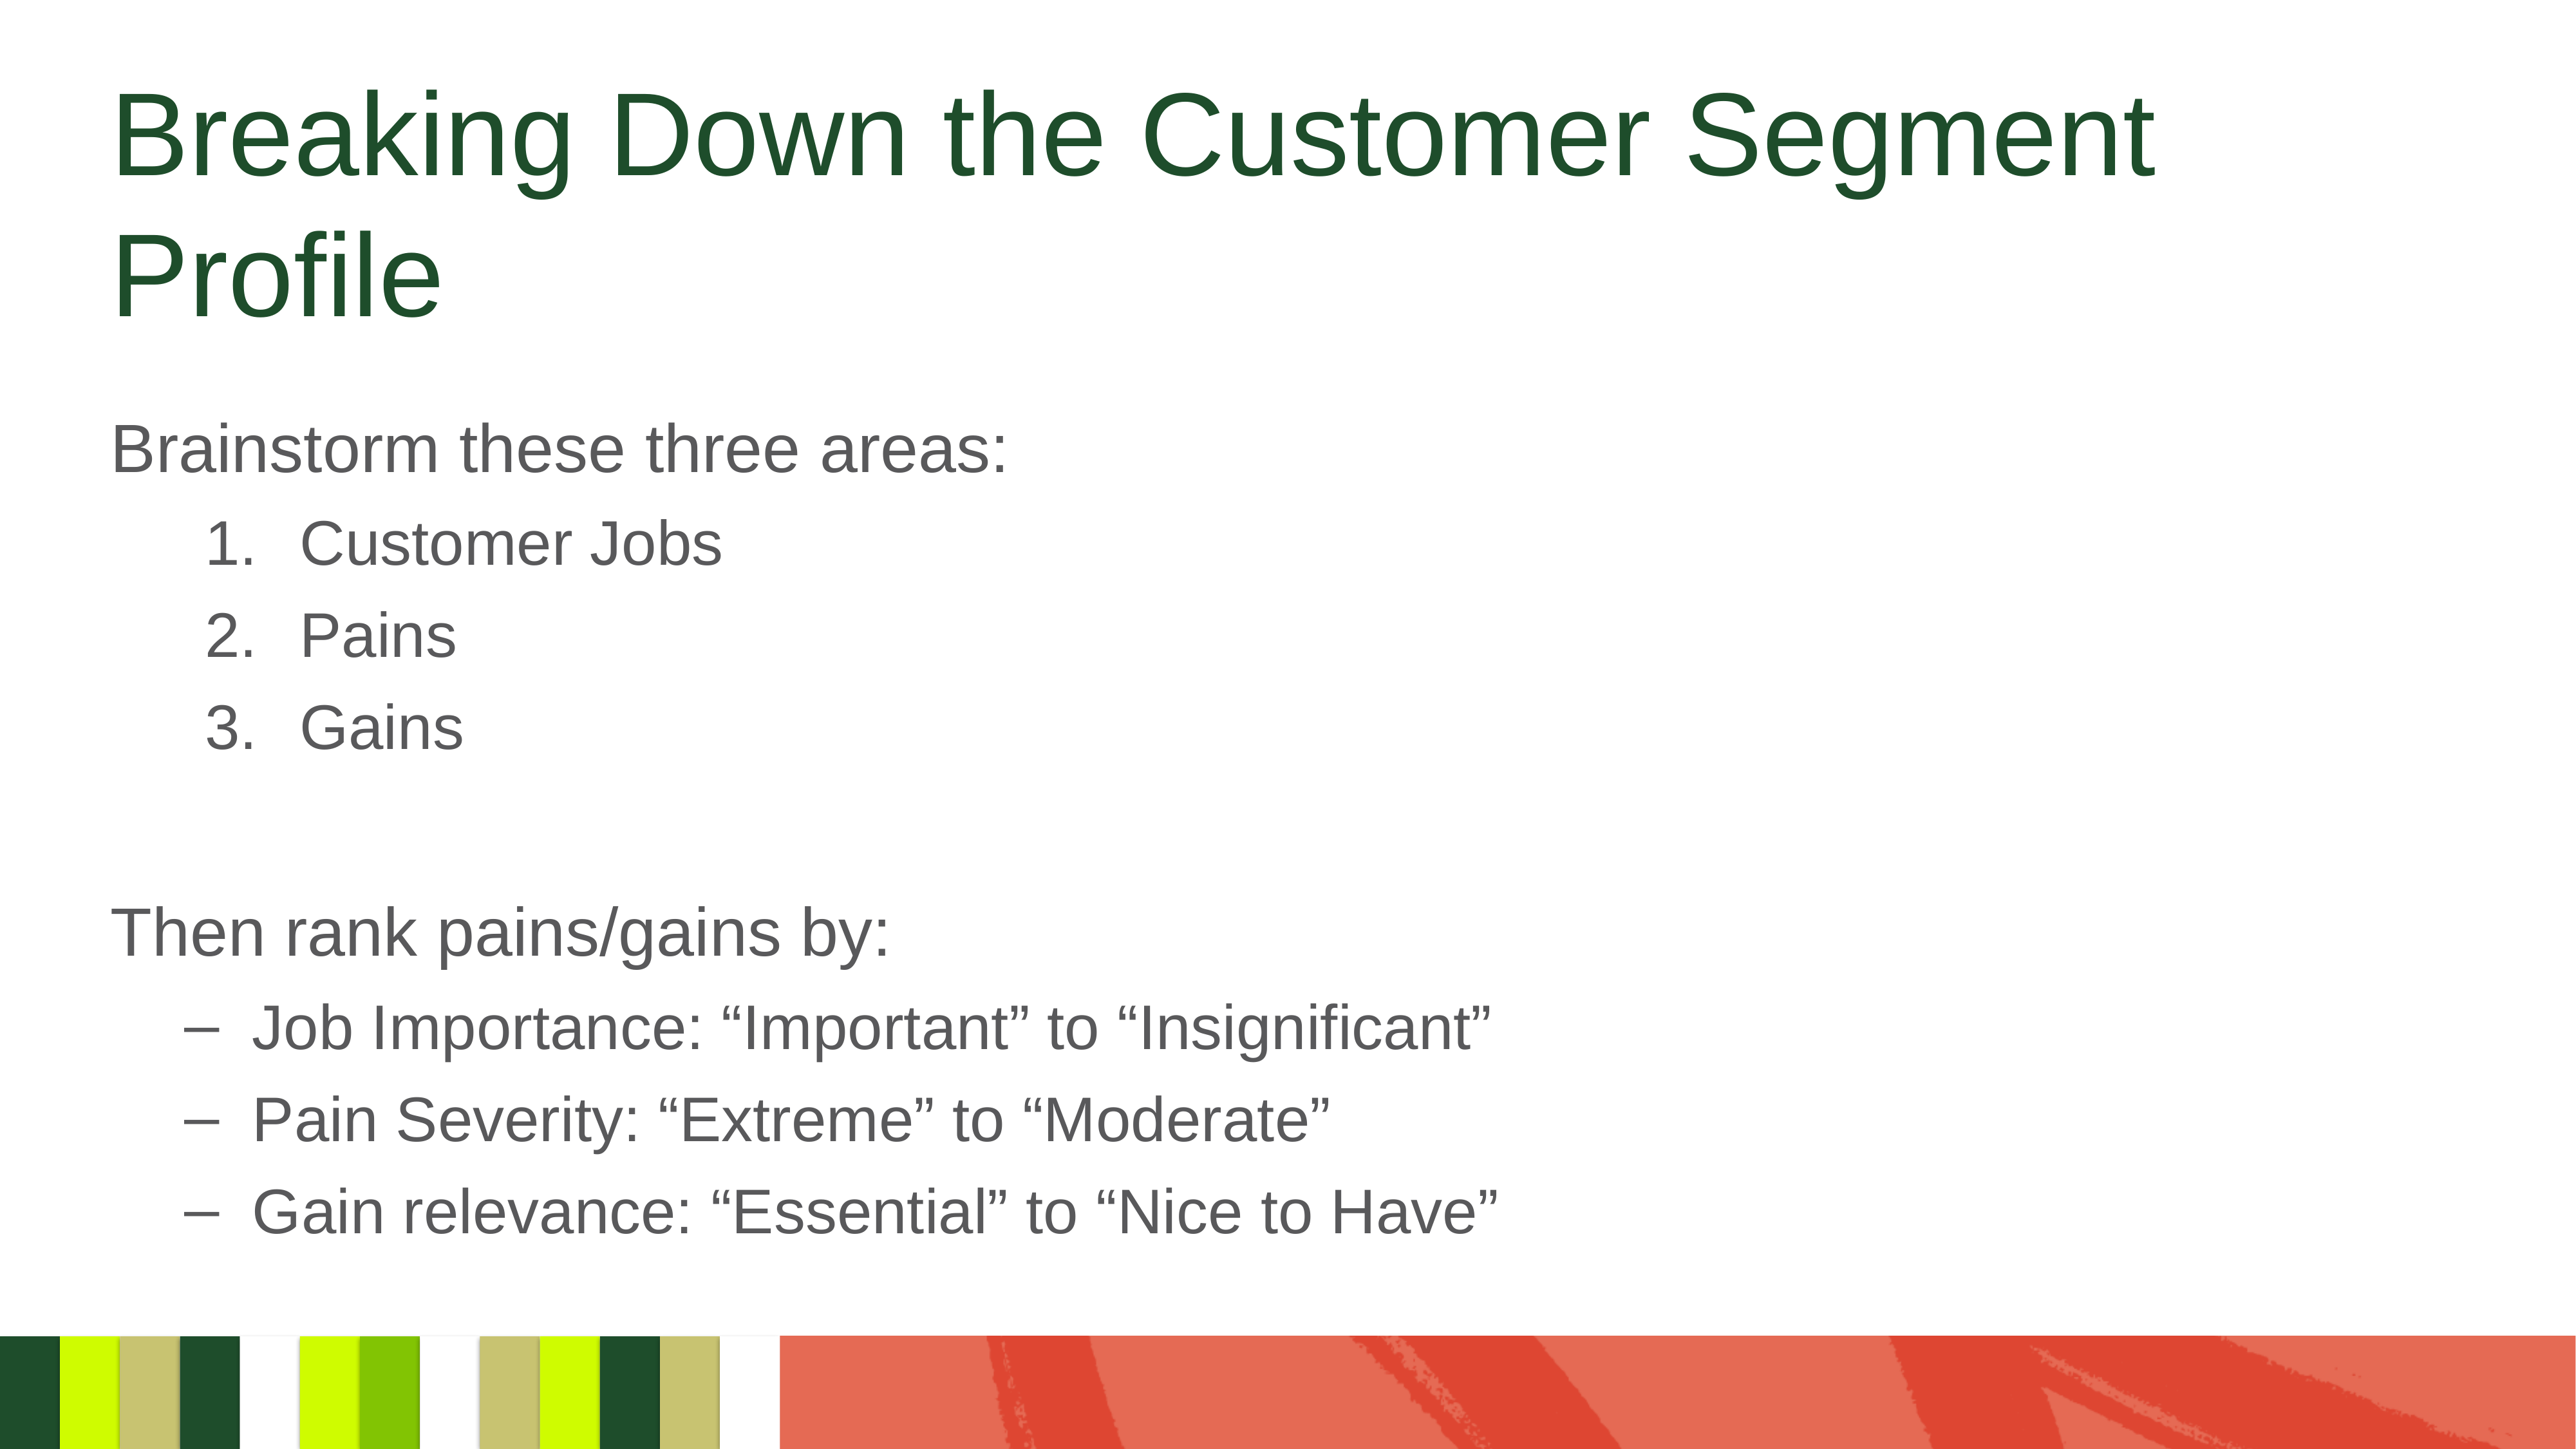

# Breaking Down the Customer Segment Profile
Brainstorm these three areas:
Customer Jobs
Pains
Gains

Then rank pains/gains by:
Job Importance: “Important” to “Insignificant”
Pain Severity: “Extreme” to “Moderate”
Gain relevance: “Essential” to “Nice to Have”